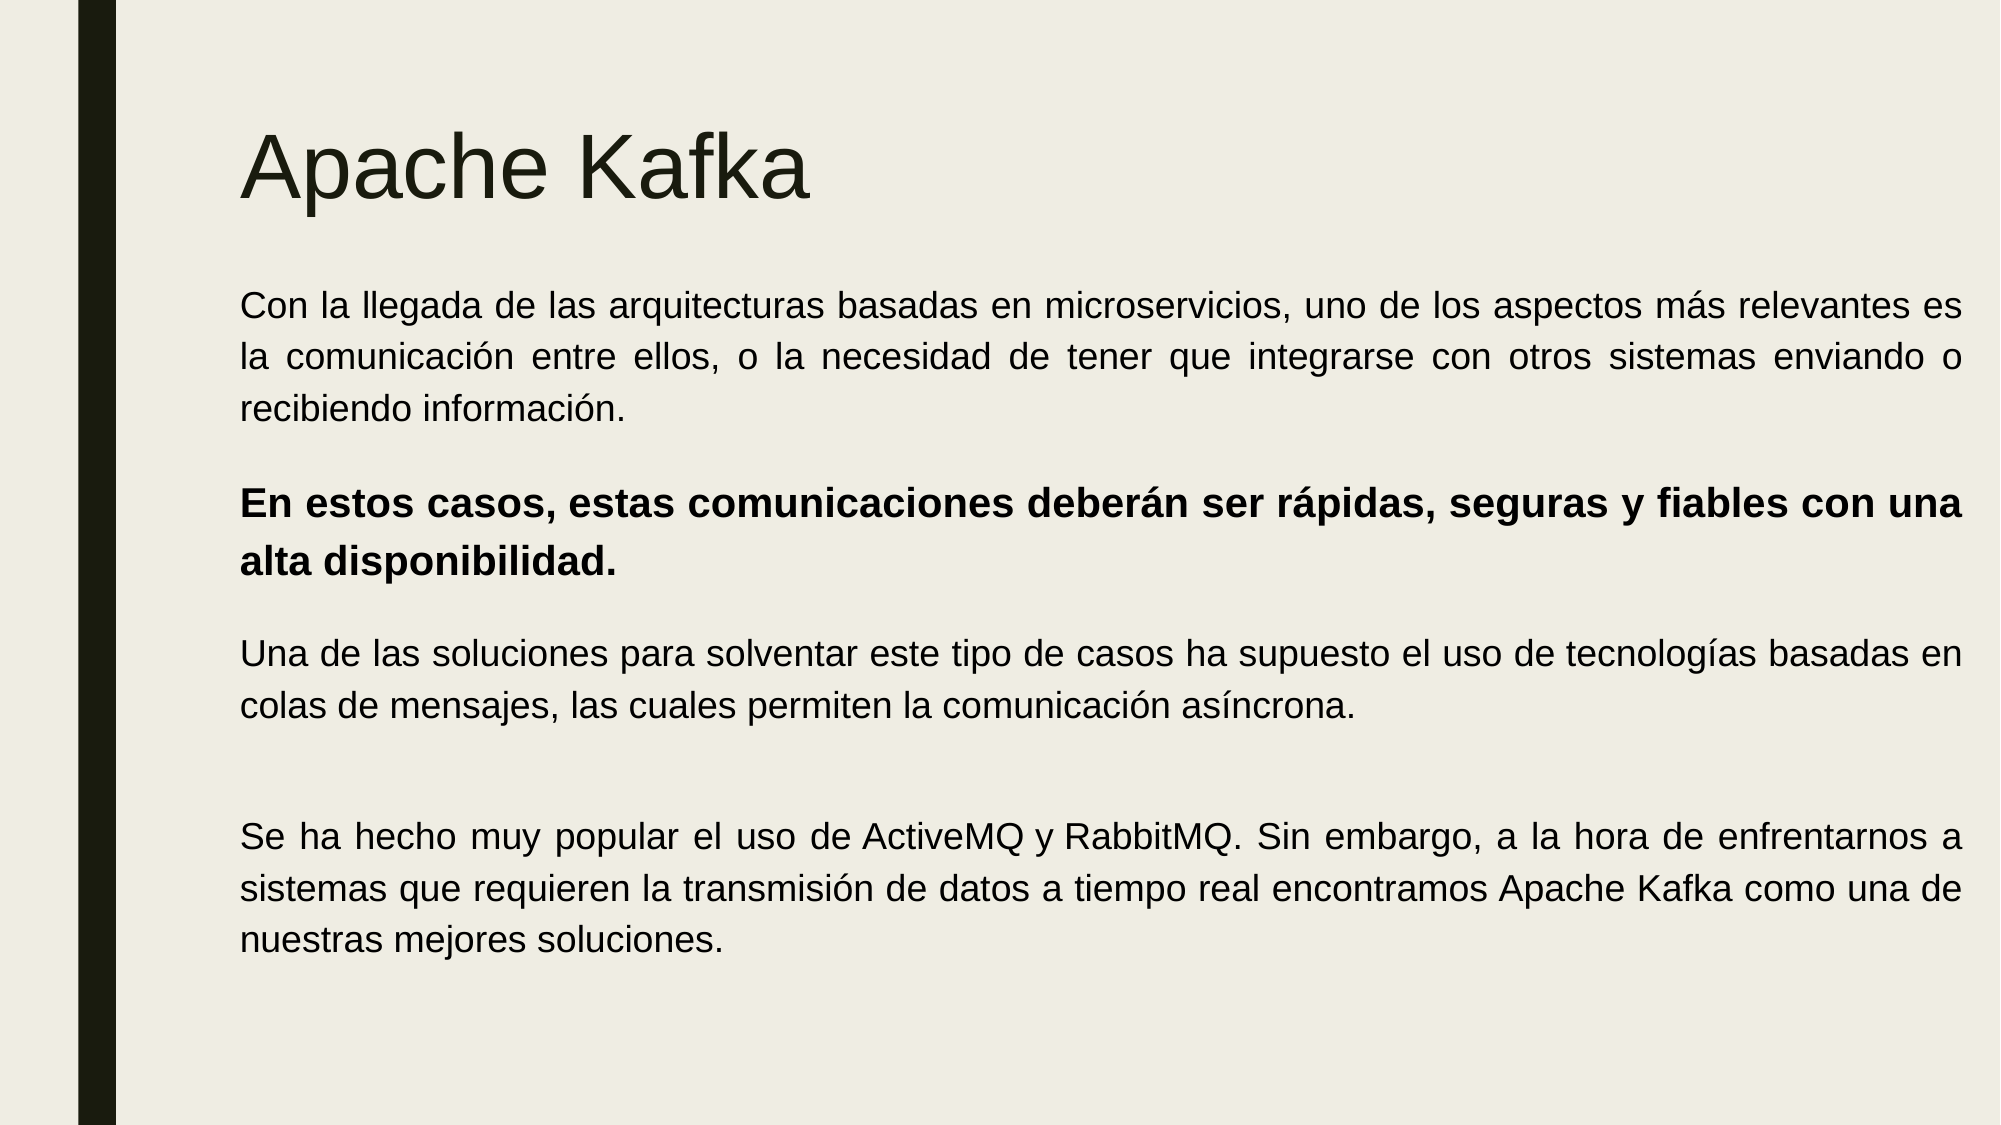

# Apache Kafka
Con la llegada de las arquitecturas basadas en microservicios, uno de los aspectos más relevantes es la comunicación entre ellos, o la necesidad de tener que integrarse con otros sistemas enviando o recibiendo información.
En estos casos, estas comunicaciones deberán ser rápidas, seguras y fiables con una alta disponibilidad.
Una de las soluciones para solventar este tipo de casos ha supuesto el uso de tecnologías basadas en colas de mensajes, las cuales permiten la comunicación asíncrona.

Se ha hecho muy popular el uso de ActiveMQ y RabbitMQ. Sin embargo, a la hora de enfrentarnos a sistemas que requieren la transmisión de datos a tiempo real encontramos Apache Kafka como una de nuestras mejores soluciones.